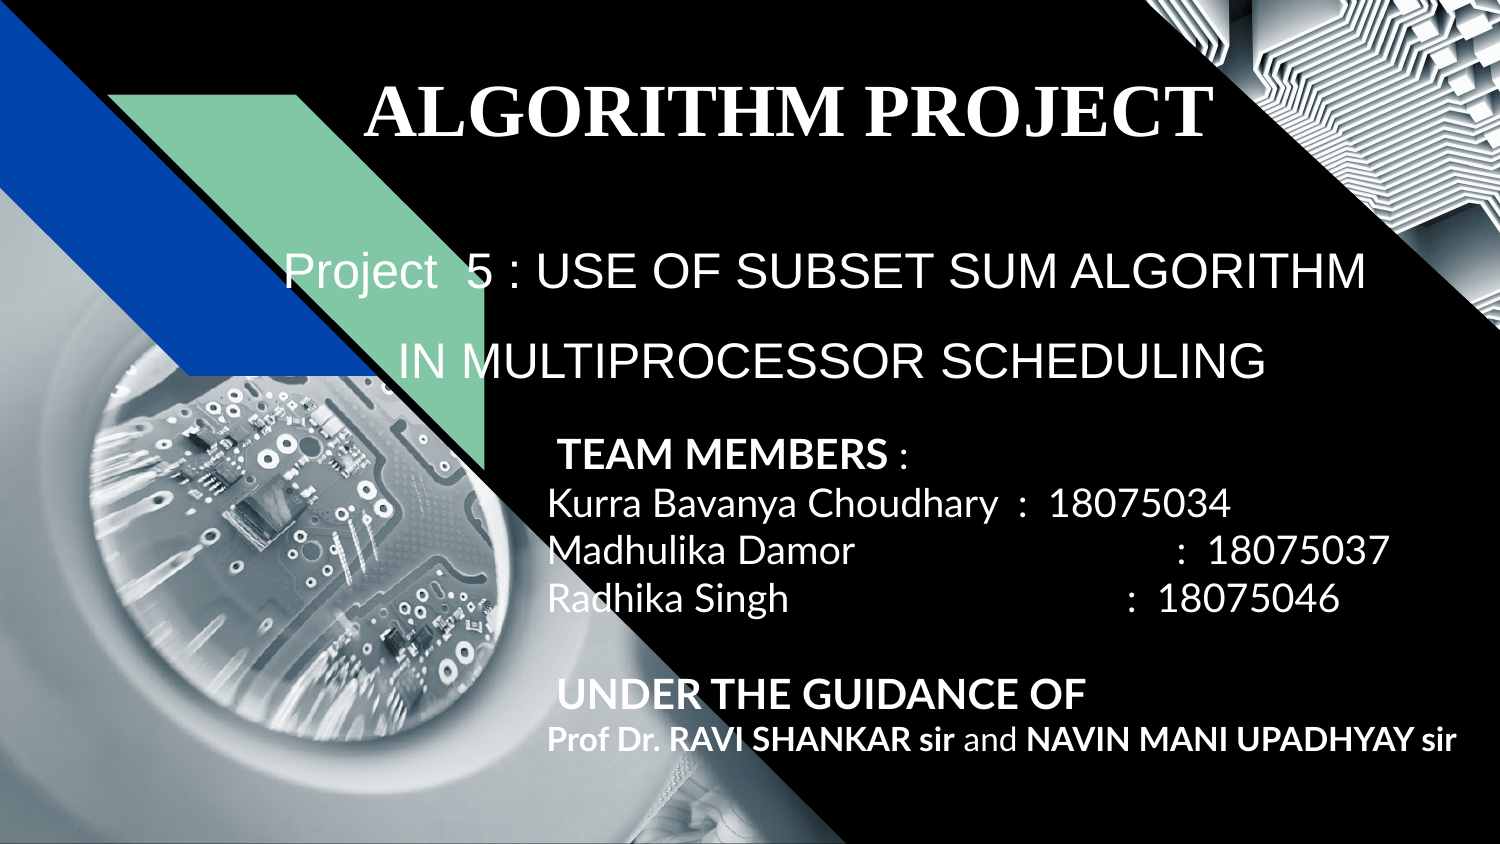

ALGORITHM PROJECT
# Project  5 : USE OF SUBSET SUM ALGORITHM  IN MULTIPROCESSOR SCHEDULING
 TEAM MEMBERS :
Kurra Bavanya Choudhary  :  18075034
Madhulika Damor		   :  18075037
Radhika Singh		             :  18075046

 UNDER THE GUIDANCE OF
Prof Dr. RAVI SHANKAR sir and NAVIN MANI UPADHYAY sir